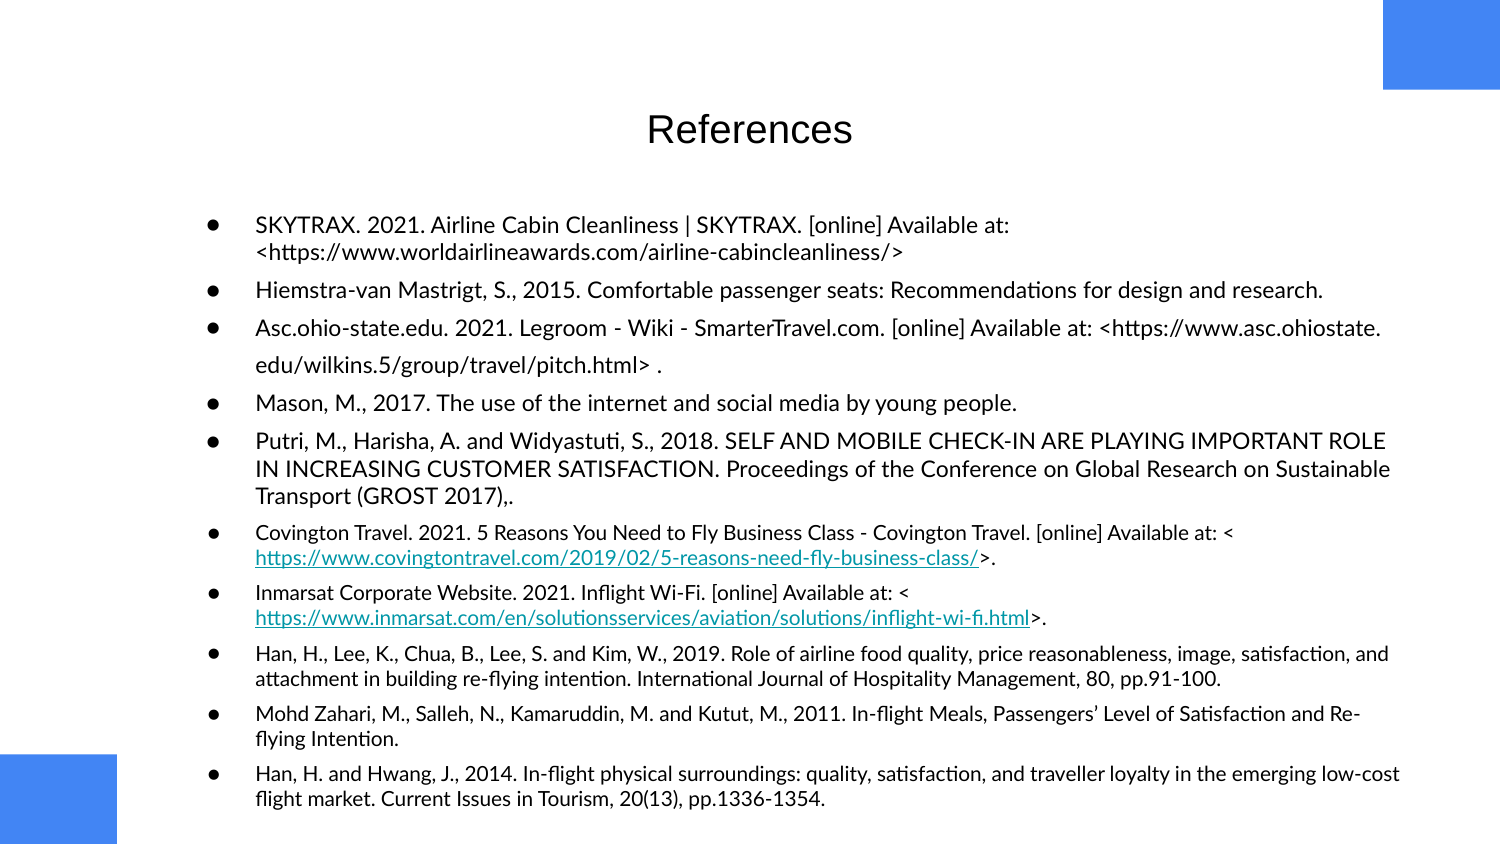

# References
SKYTRAX. 2021. Airline Cabin Cleanliness | SKYTRAX. [online] Available at: <https://www.worldairlineawards.com/airline-cabincleanliness/>
Hiemstra-van Mastrigt, S., 2015. Comfortable passenger seats: Recommendations for design and research.
Asc.ohio-state.edu. 2021. Legroom - Wiki - SmarterTravel.com. [online] Available at: <https://www.asc.ohiostate.
edu/wilkins.5/group/travel/pitch.html> .
Mason, M., 2017. The use of the internet and social media by young people.
Putri, M., Harisha, A. and Widyastuti, S., 2018. SELF AND MOBILE CHECK-IN ARE PLAYING IMPORTANT ROLE IN INCREASING CUSTOMER SATISFACTION. Proceedings of the Conference on Global Research on Sustainable Transport (GROST 2017),.
Covington Travel. 2021. 5 Reasons You Need to Fly Business Class - Covington Travel. [online] Available at: <https://www.covingtontravel.com/2019/02/5-reasons-need-fly-business-class/>.
Inmarsat Corporate Website. 2021. Inflight Wi-Fi. [online] Available at: <https://www.inmarsat.com/en/solutionsservices/aviation/solutions/inflight-wi-fi.html>.
Han, H., Lee, K., Chua, B., Lee, S. and Kim, W., 2019. Role of airline food quality, price reasonableness, image, satisfaction, and attachment in building re-flying intention. International Journal of Hospitality Management, 80, pp.91-100.
Mohd Zahari, M., Salleh, N., Kamaruddin, M. and Kutut, M., 2011. In-flight Meals, Passengers’ Level of Satisfaction and Re-flying Intention.
Han, H. and Hwang, J., 2014. In-flight physical surroundings: quality, satisfaction, and traveller loyalty in the emerging low-cost flight market. Current Issues in Tourism, 20(13), pp.1336-1354.